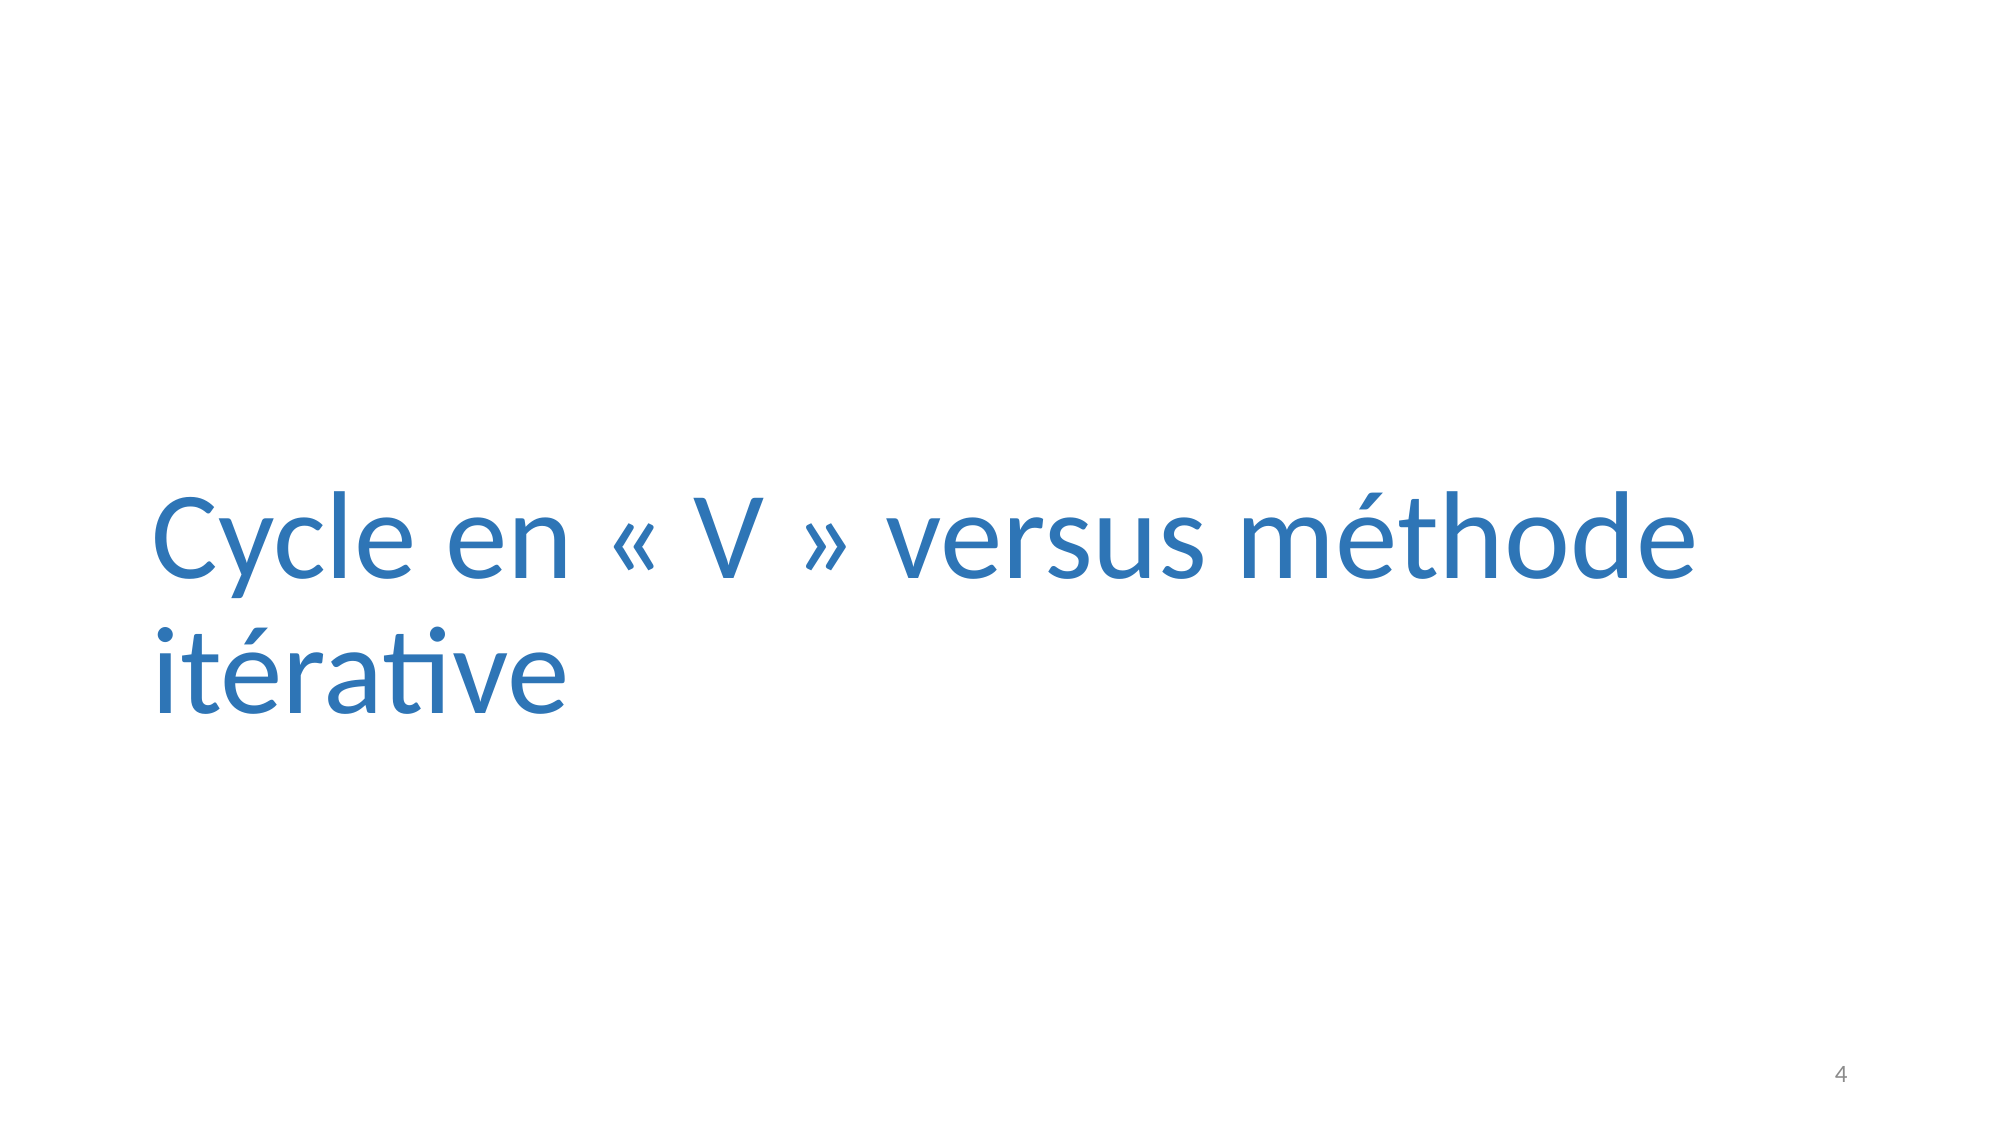

# Cycle en « V » versus méthode itérative

4